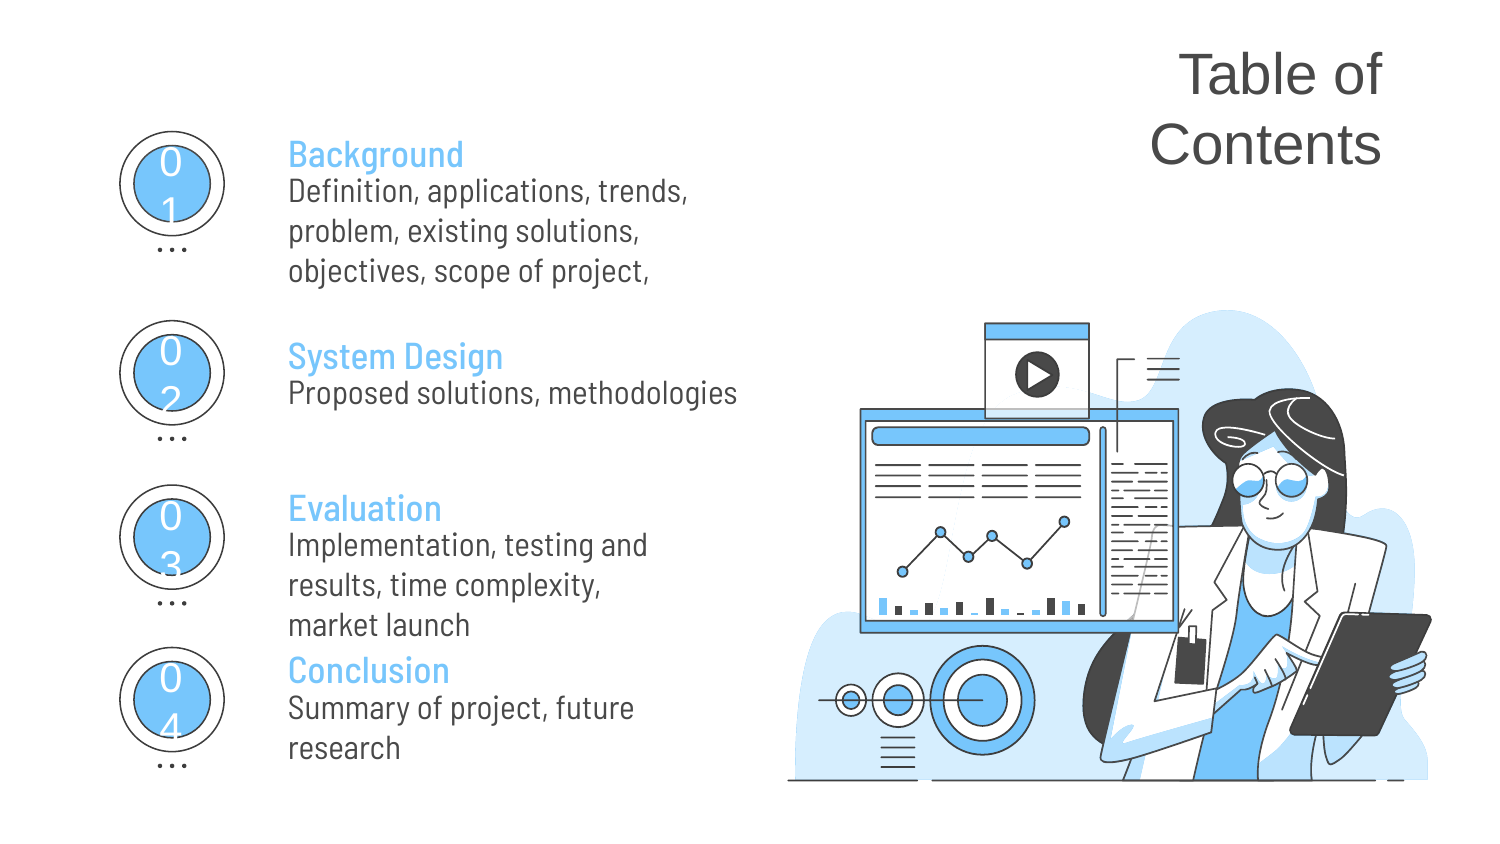

# Table of Contents
Background

Definition, applications, trends, problem, existing solutions, objectives, scope of project,
01
System Design

02
Proposed solutions, methodologies
Evaluation

Implementation, testing and results, time complexity, market launch

03
Conclusion

Summary of project, future research
04